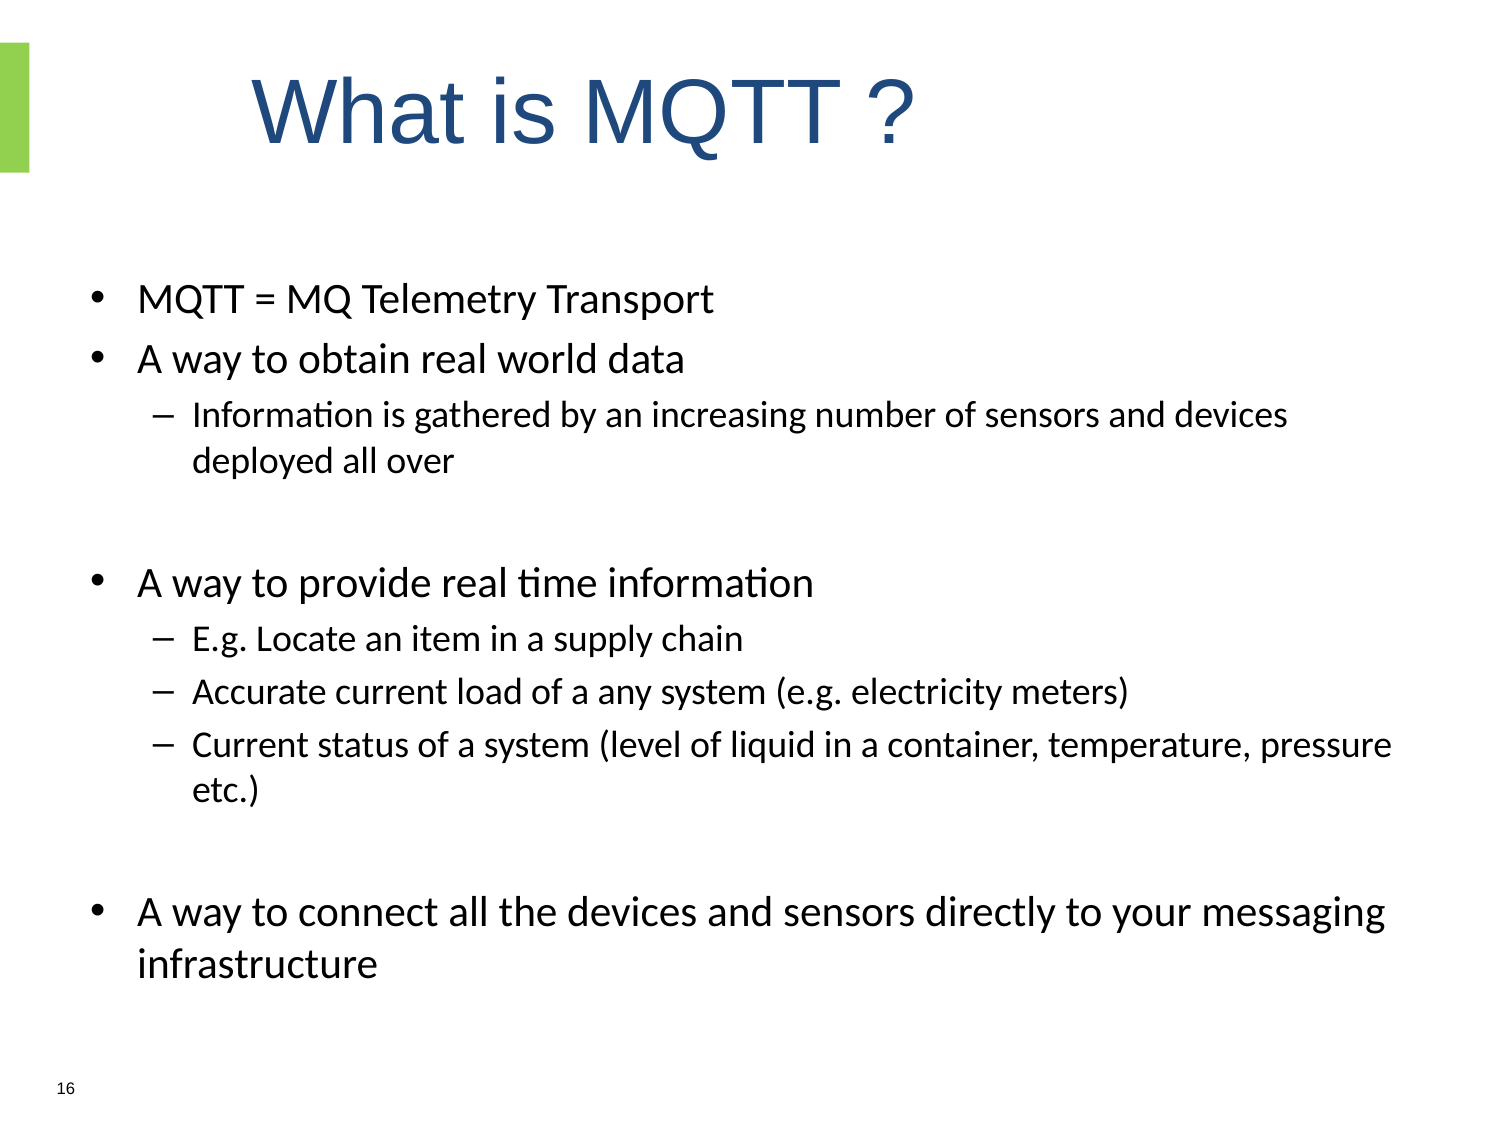

# What is MQTT ?
MQTT = MQ Telemetry Transport
A way to obtain real world data
Information is gathered by an increasing number of sensors and devices deployed all over

A way to provide real time information
E.g. Locate an item in a supply chain
Accurate current load of a any system (e.g. electricity meters)
Current status of a system (level of liquid in a container, temperature, pressure etc.)

A way to connect all the devices and sensors directly to your messaging infrastructure

16